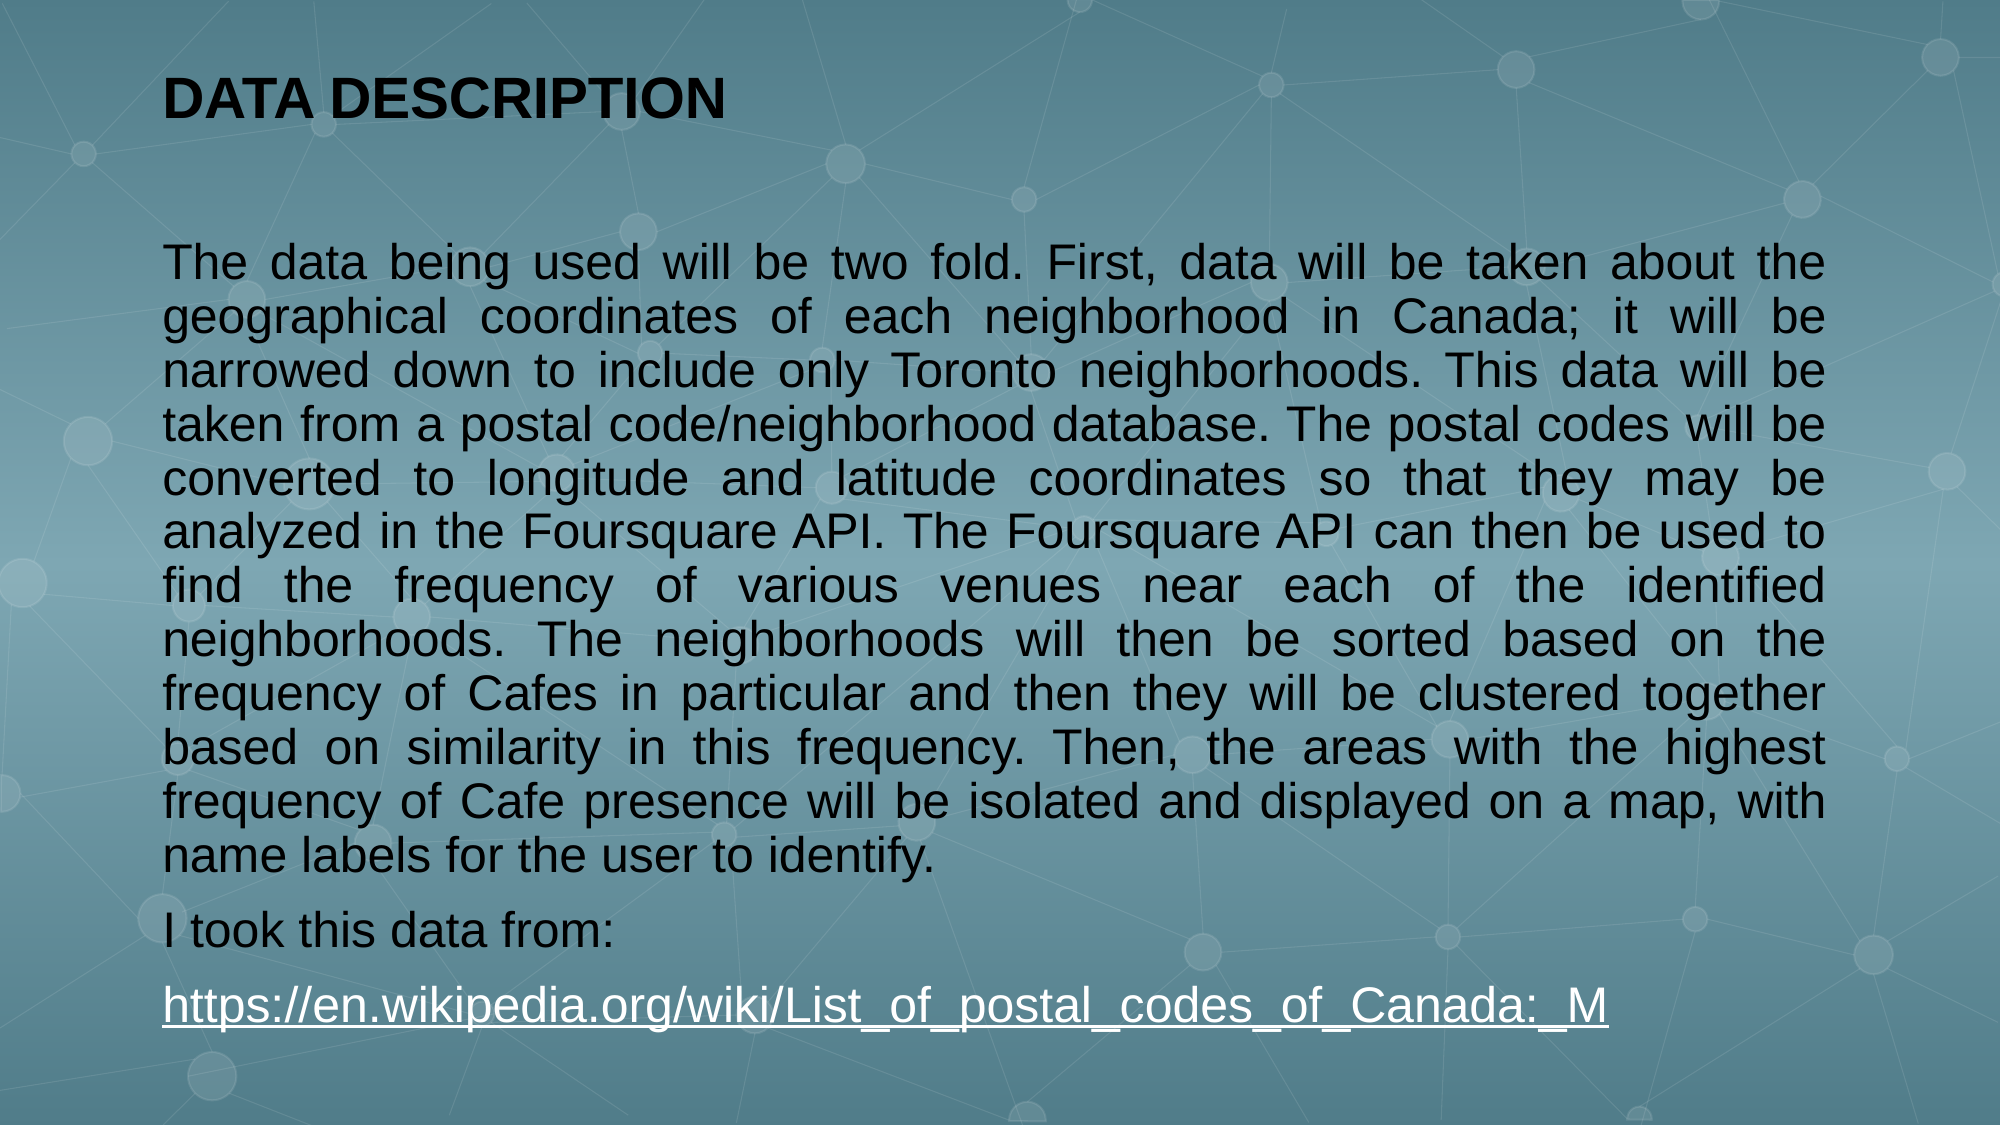

DATA DESCRIPTION

The data being used will be two fold. First, data will be taken about the geographical coordinates of each neighborhood in Canada; it will be narrowed down to include only Toronto neighborhoods. This data will be taken from a postal code/neighborhood database. The postal codes will be converted to longitude and latitude coordinates so that they may be analyzed in the Foursquare API. The Foursquare API can then be used to find the frequency of various venues near each of the identified neighborhoods. The neighborhoods will then be sorted based on the frequency of Cafes in particular and then they will be clustered together based on similarity in this frequency. Then, the areas with the highest frequency of Cafe presence will be isolated and displayed on a map, with name labels for the user to identify.
I took this data from:
https://en.wikipedia.org/wiki/List_of_postal_codes_of_Canada:_M